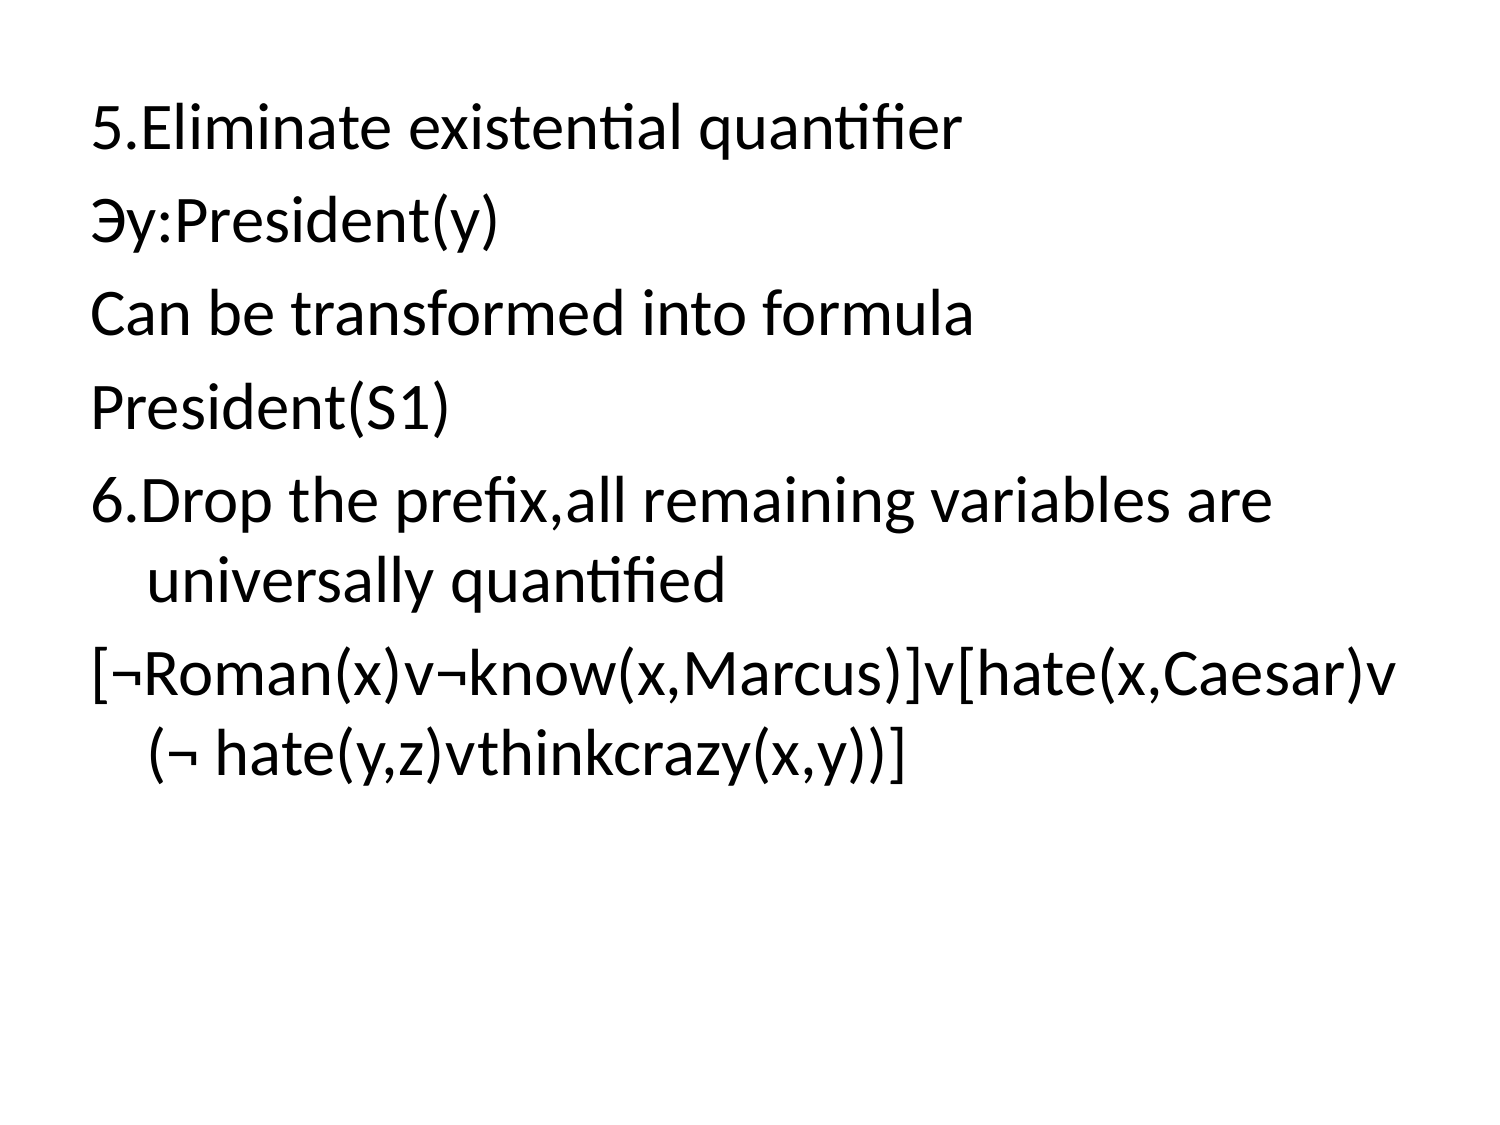

5.Eliminate existential quantifier
Эy:President(y)
Can be transformed into formula
President(S1)
6.Drop the prefix,all remaining variables are universally quantified
[¬Roman(x)ᴠ¬know(x,Marcus)]ᴠ[hate(x,Caesar)ᴠ(¬ hate(y,z)ᴠthinkcrazy(x,y))]